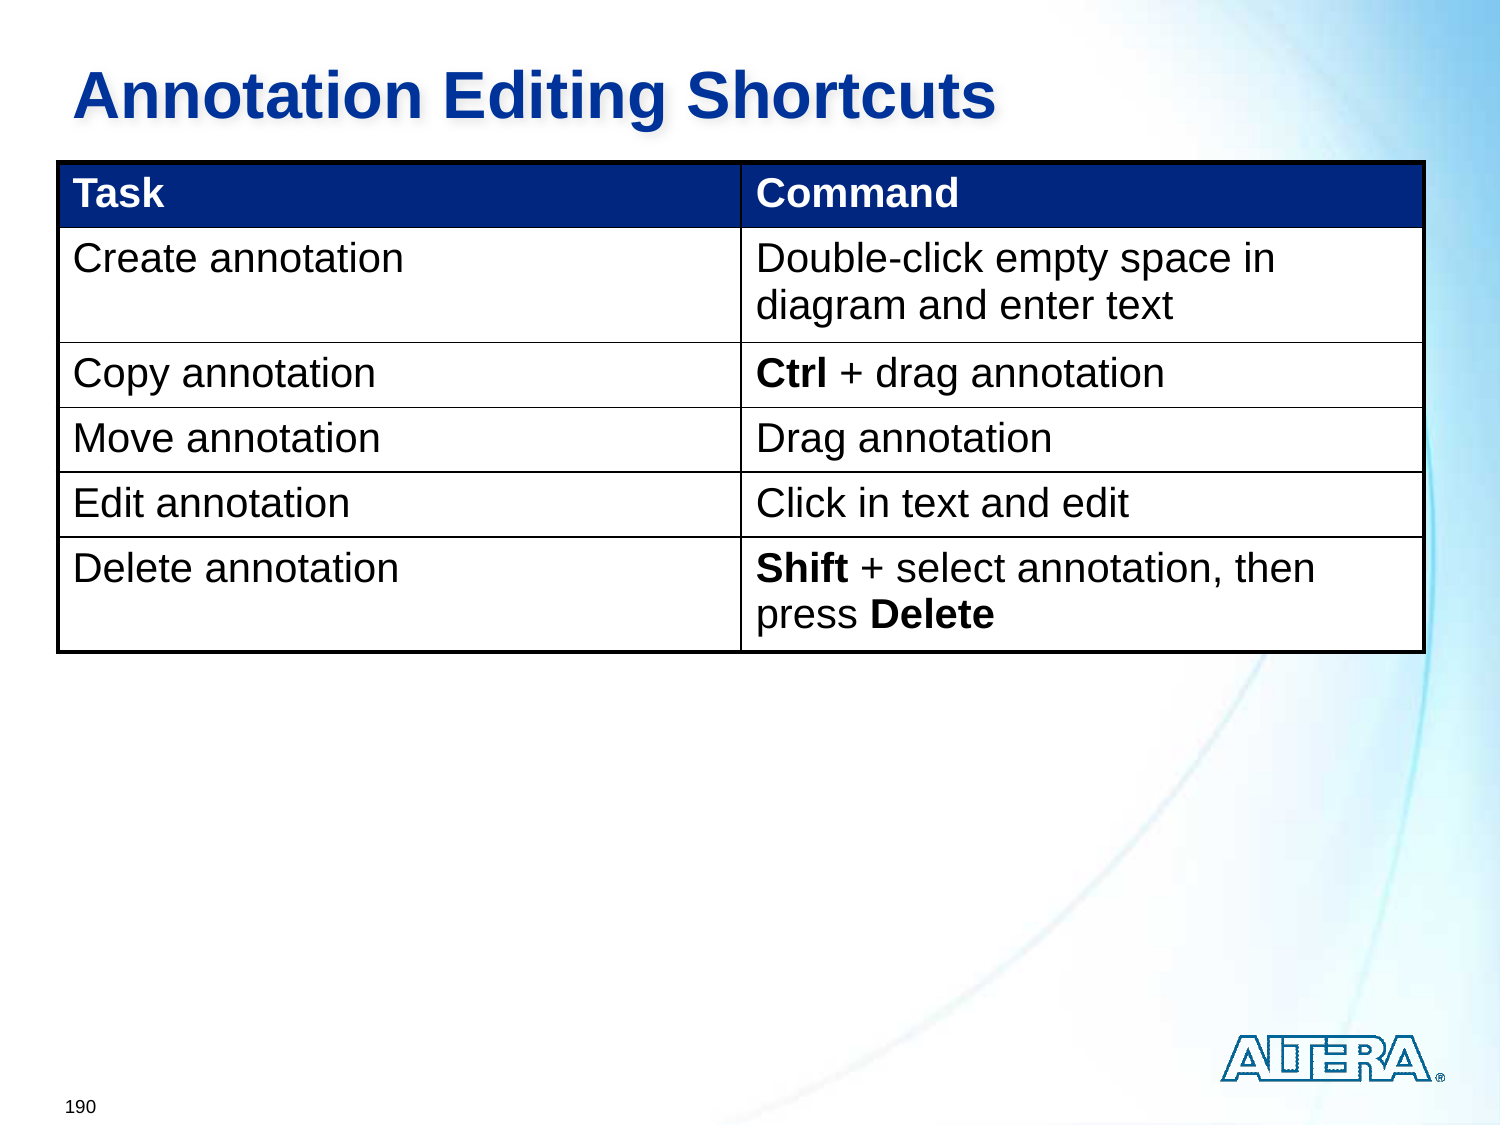

# Annotation Editing Shortcuts
| Task | Command |
| --- | --- |
| Create annotation | Double-click empty space in diagram and enter text |
| Copy annotation | Ctrl + drag annotation |
| Move annotation | Drag annotation |
| Edit annotation | Click in text and edit |
| Delete annotation | Shift + select annotation, then press Delete |